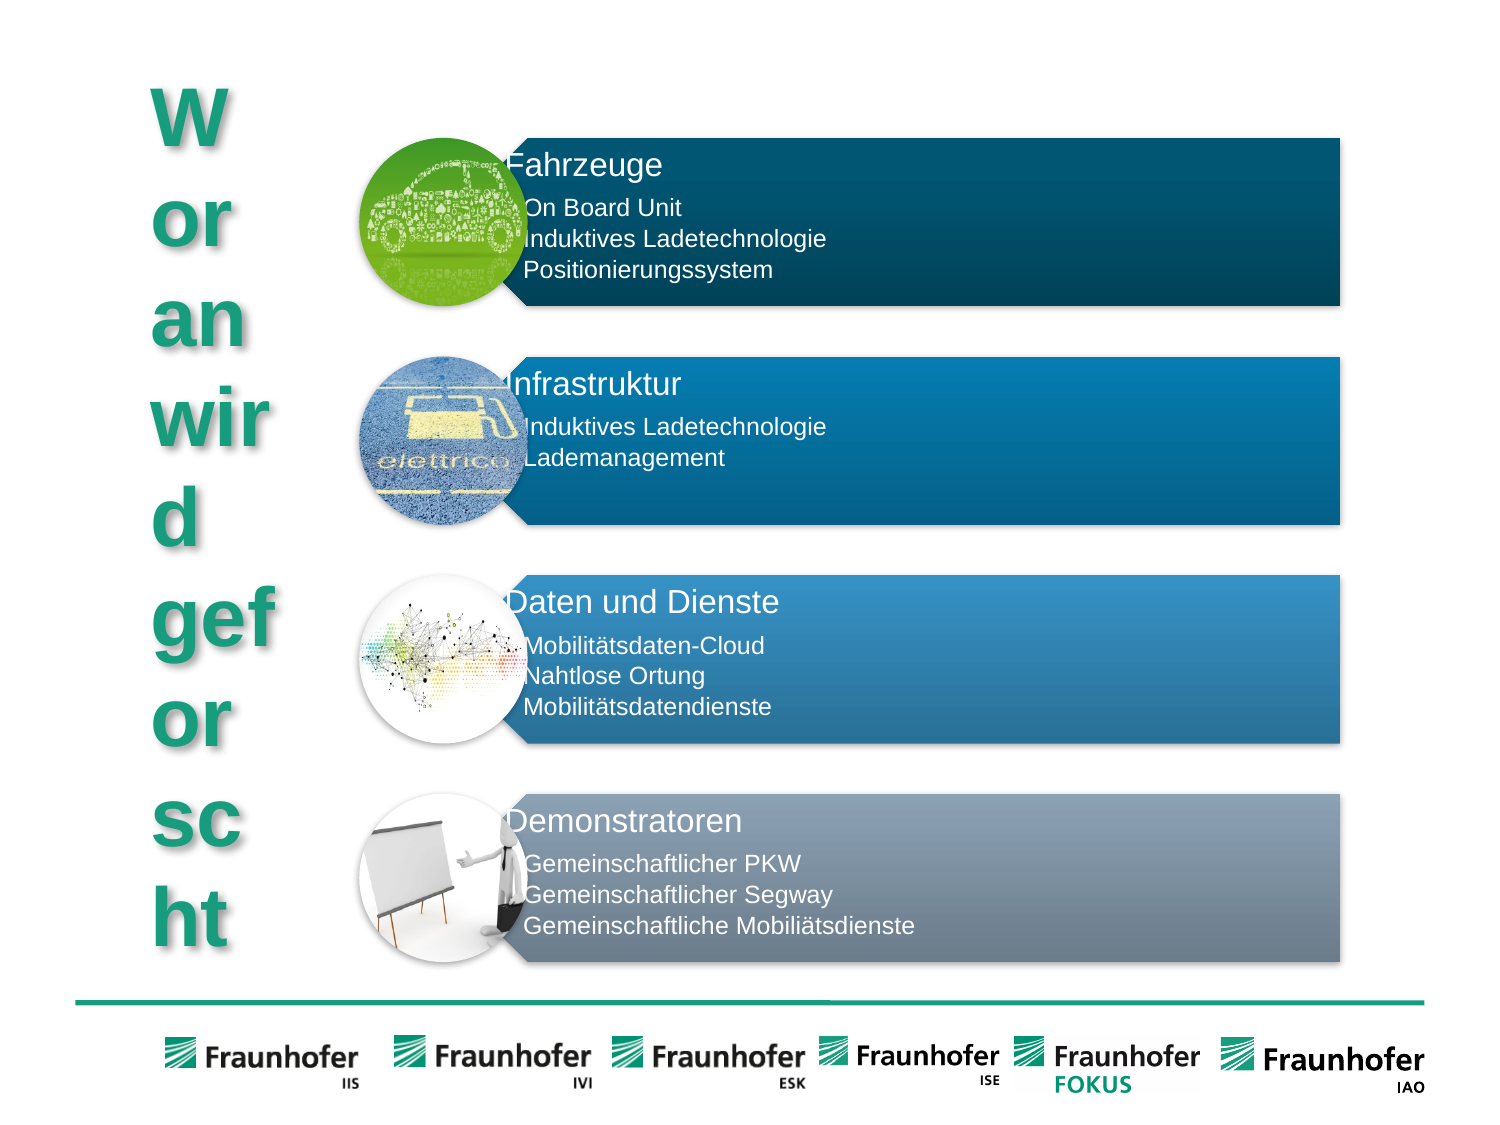

# Woran wird geforscht
Fahrzeuge
On Board Unit
Induktives Ladetechnologie
Positionierungssystem
Infrastruktur
Induktives Ladetechnologie
Lademanagement
Daten und Dienste
Mobilitätsdaten-Cloud
Nahtlose Ortung
Mobilitätsdatendienste
Demonstratoren
Gemeinschaftlicher PKW
Gemeinschaftlicher Segway
Gemeinschaftliche Mobiliätsdienste